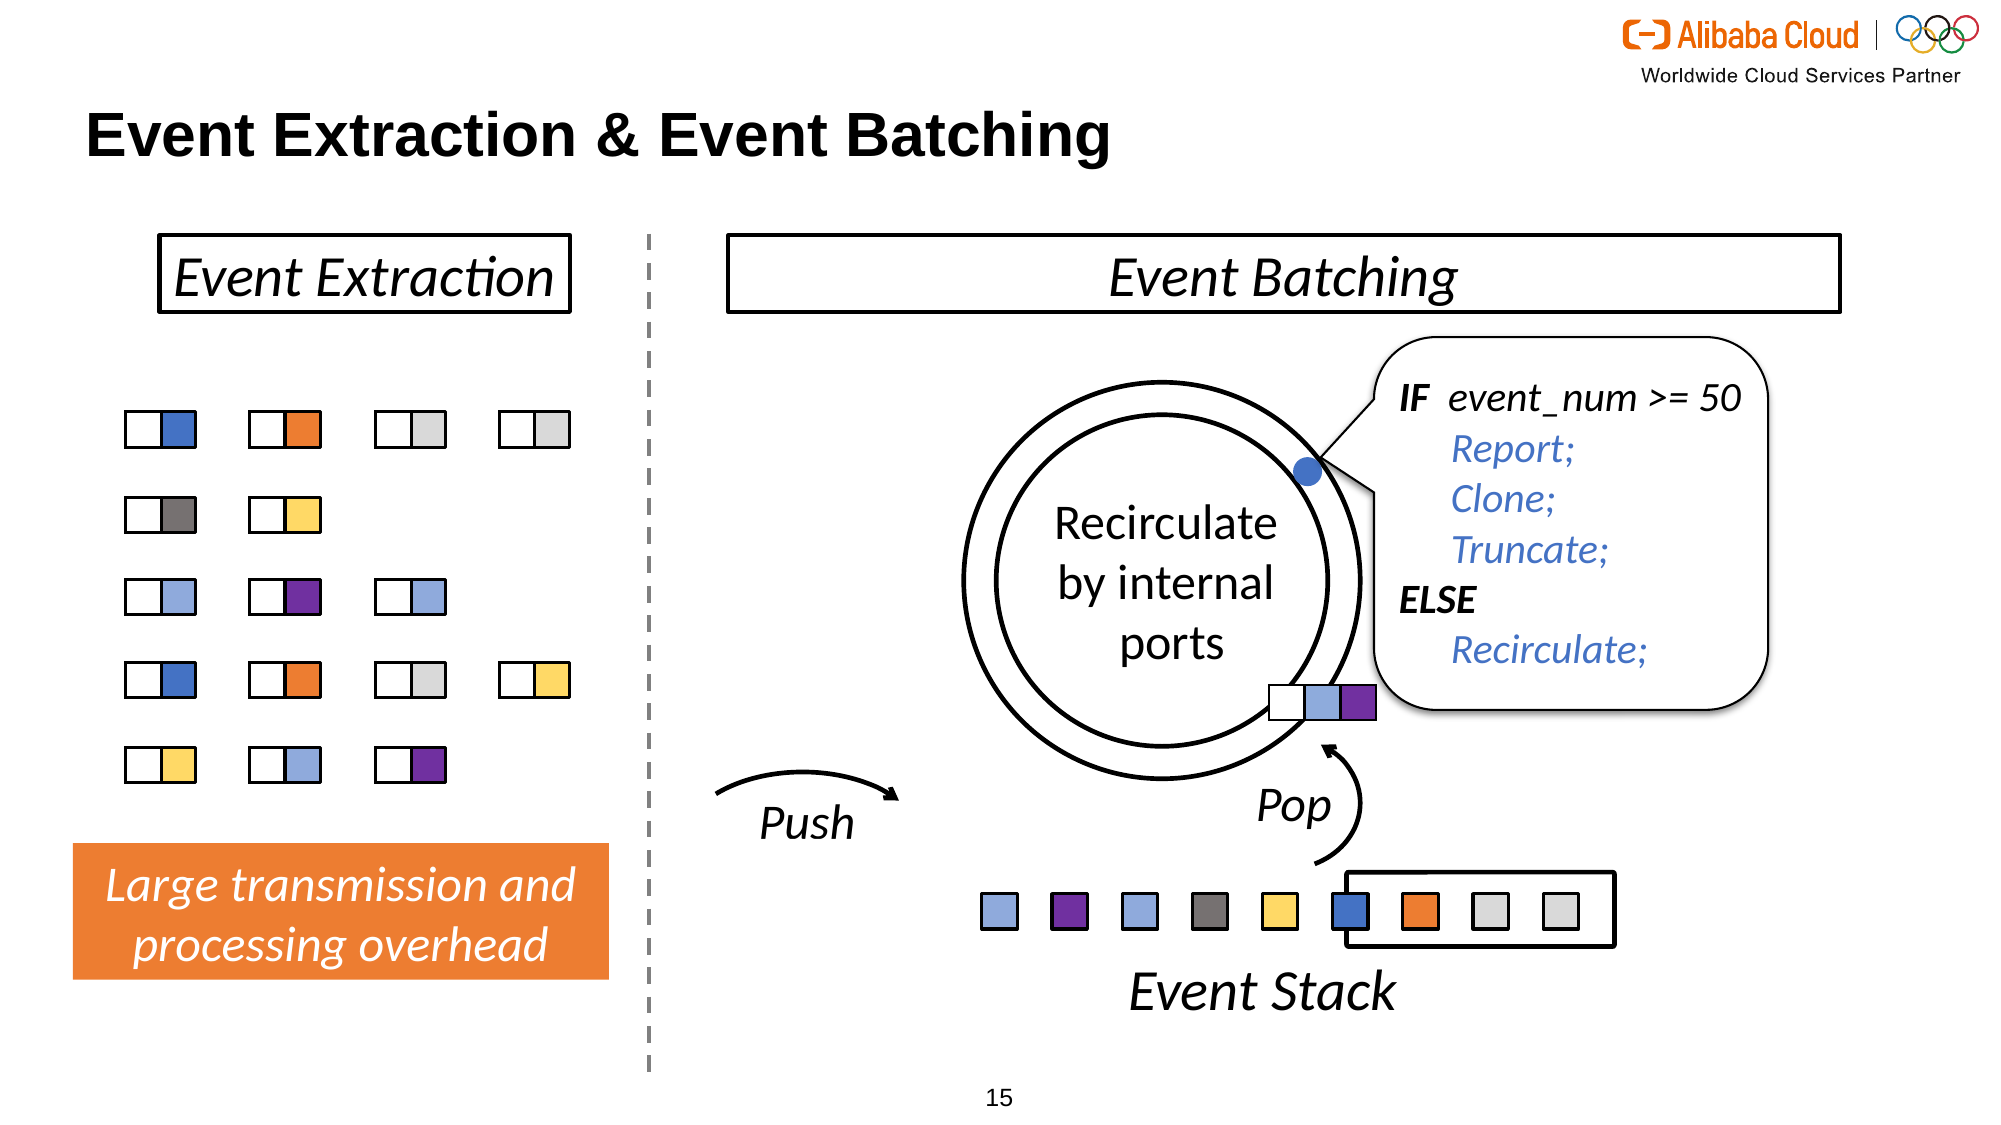

# Event Extraction & Event Batching
Event Extraction
Event Batching

IF  event_num >= 50
Report;
Clone;
Truncate;
ELSE
Recirculate;

Recirculate
by internal
ports

Pop

Push
Large transmission and processing overhead

Event Stack
15